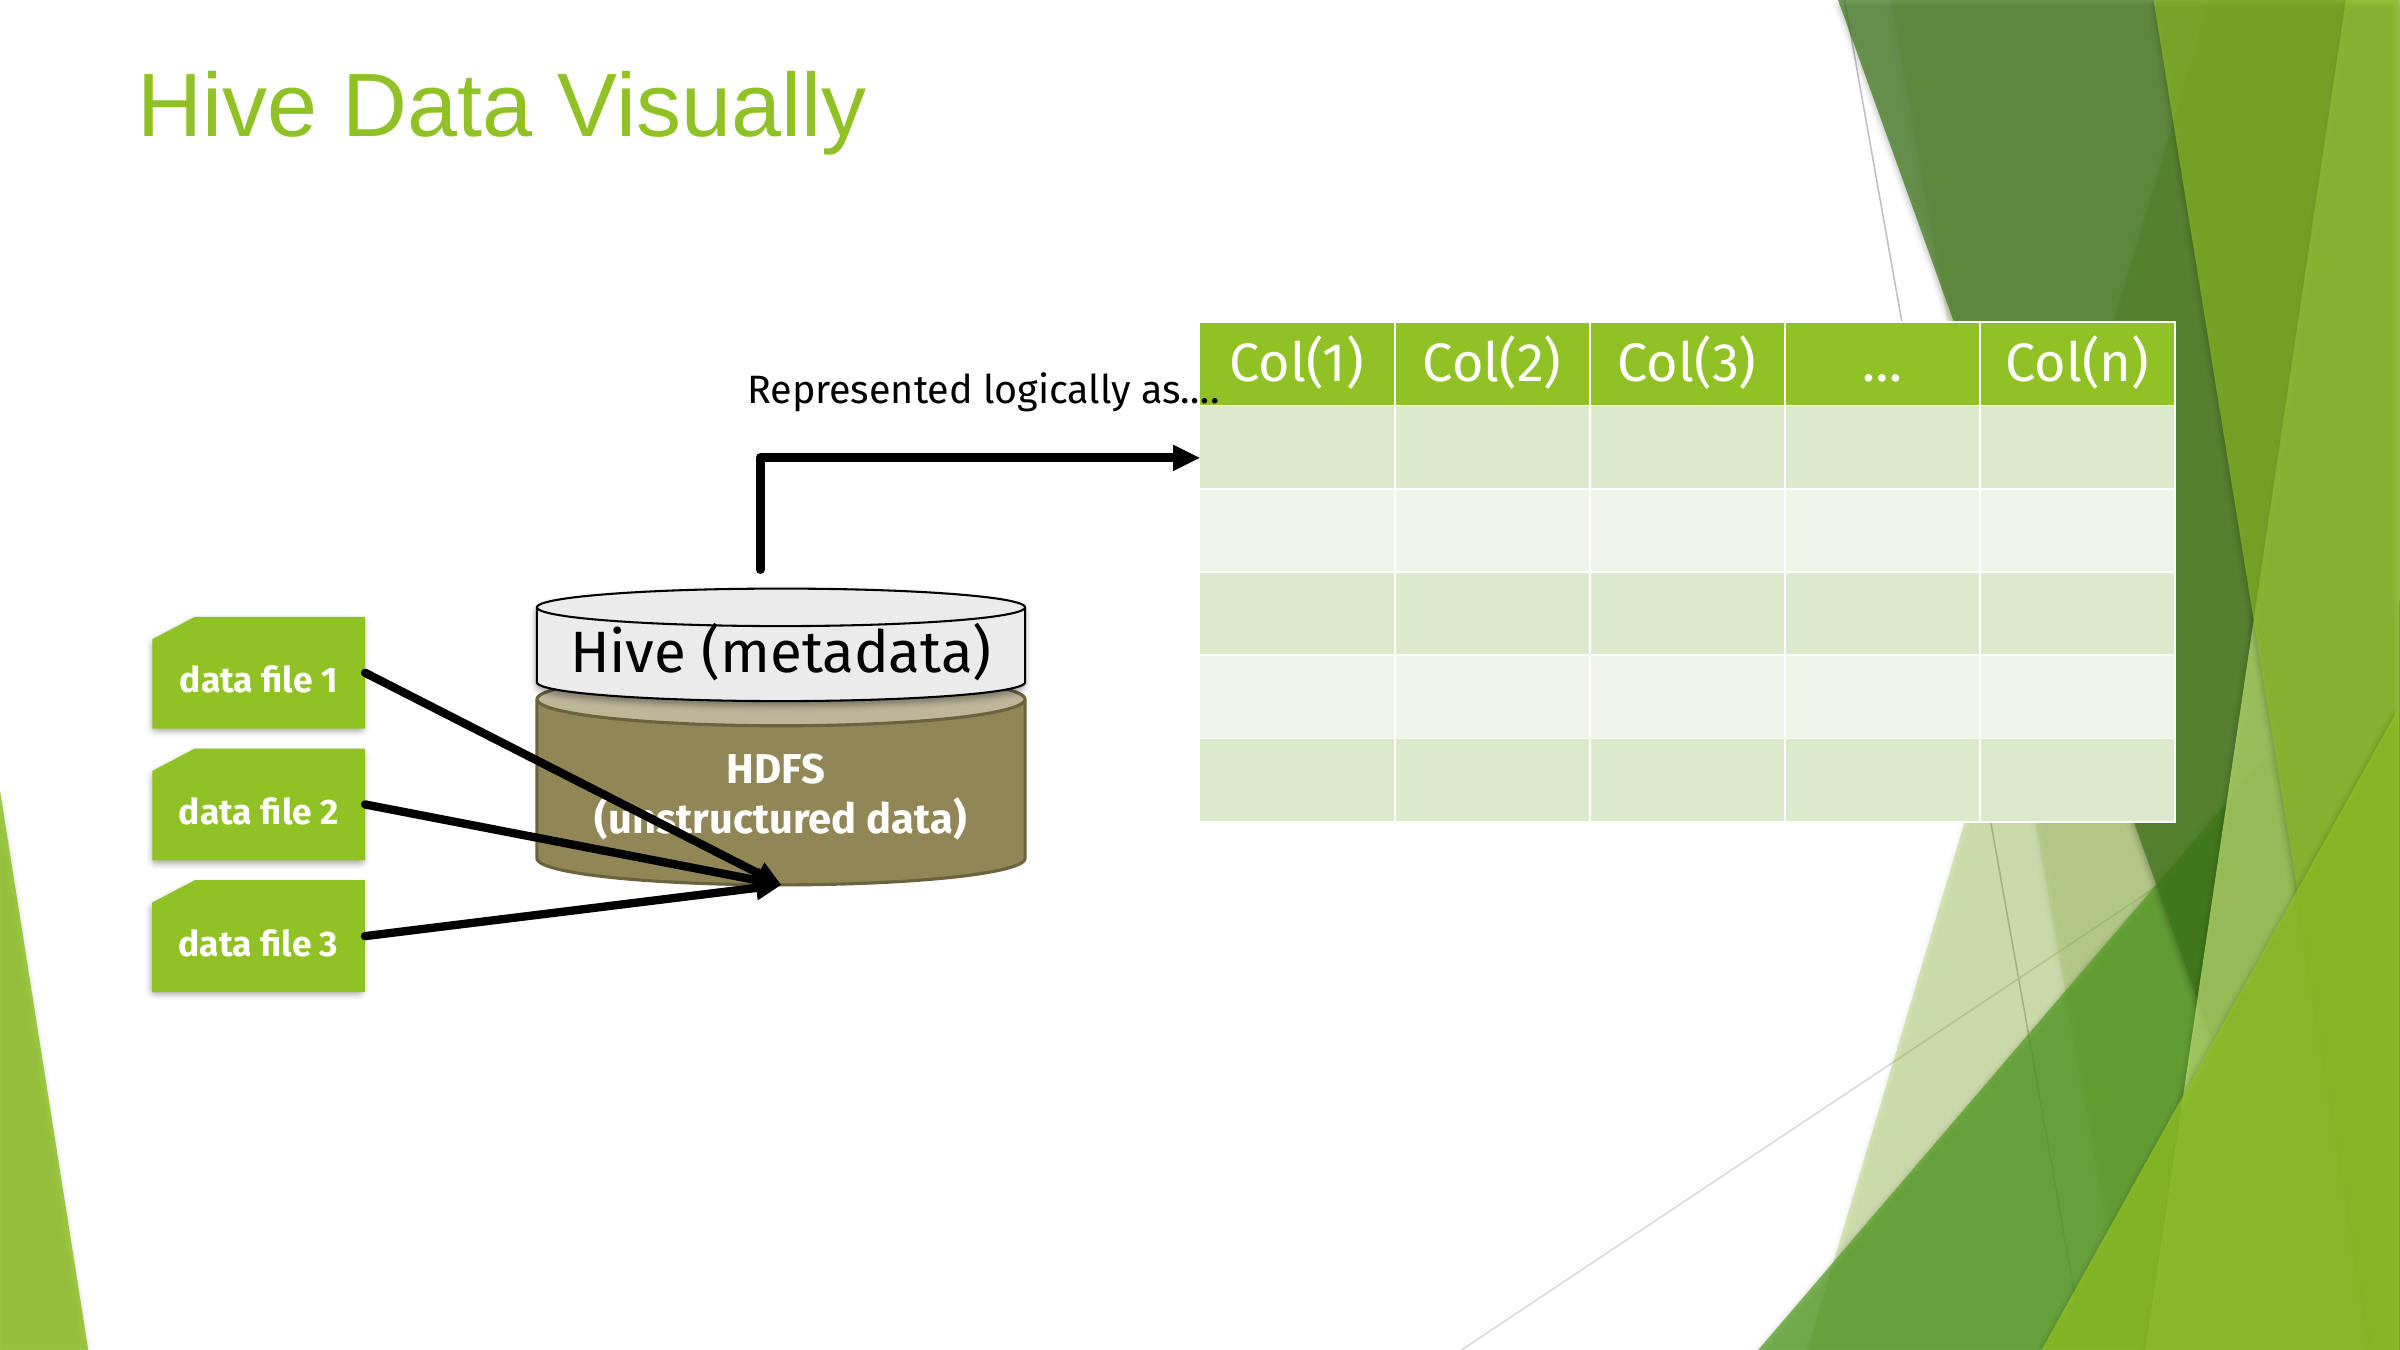

# Hive Data Visually
| Col(1) | Col(2) | Col(3) | … | Col(n) |
| --- | --- | --- | --- | --- |
|  |  |  |  |  |
|  |  |  |  |  |
|  |  |  |  |  |
|  |  |  |  |  |
|  |  |  |  |  |
Represented logically as….
Hive (metadata)
data file 1

HDFS
(unstructured data)
data file 2

data file 3